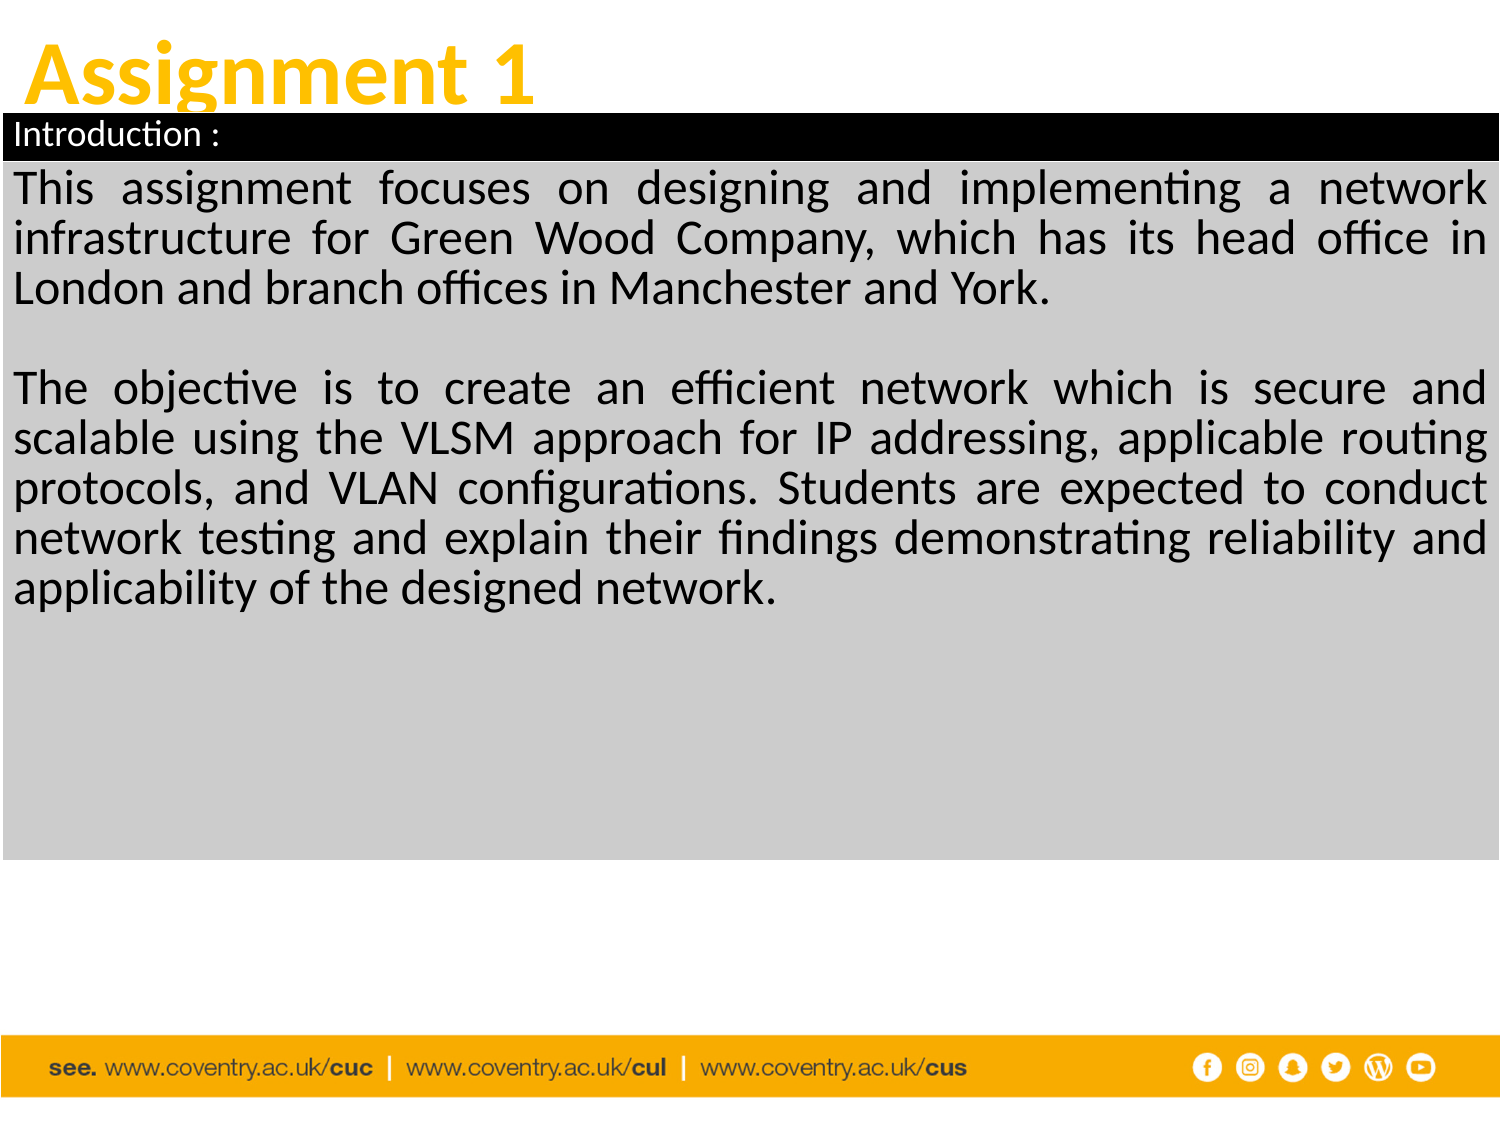

# Assignment 1
| Introduction : |
| --- |
| This assignment focuses on designing and implementing a network infrastructure for Green Wood Company, which has its head office in London and branch offices in Manchester and York. The objective is to create an efficient network which is secure and scalable using the VLSM approach for IP addressing, applicable routing protocols, and VLAN configurations. Students are expected to conduct network testing and explain their findings demonstrating reliability and applicability of the designed network. |